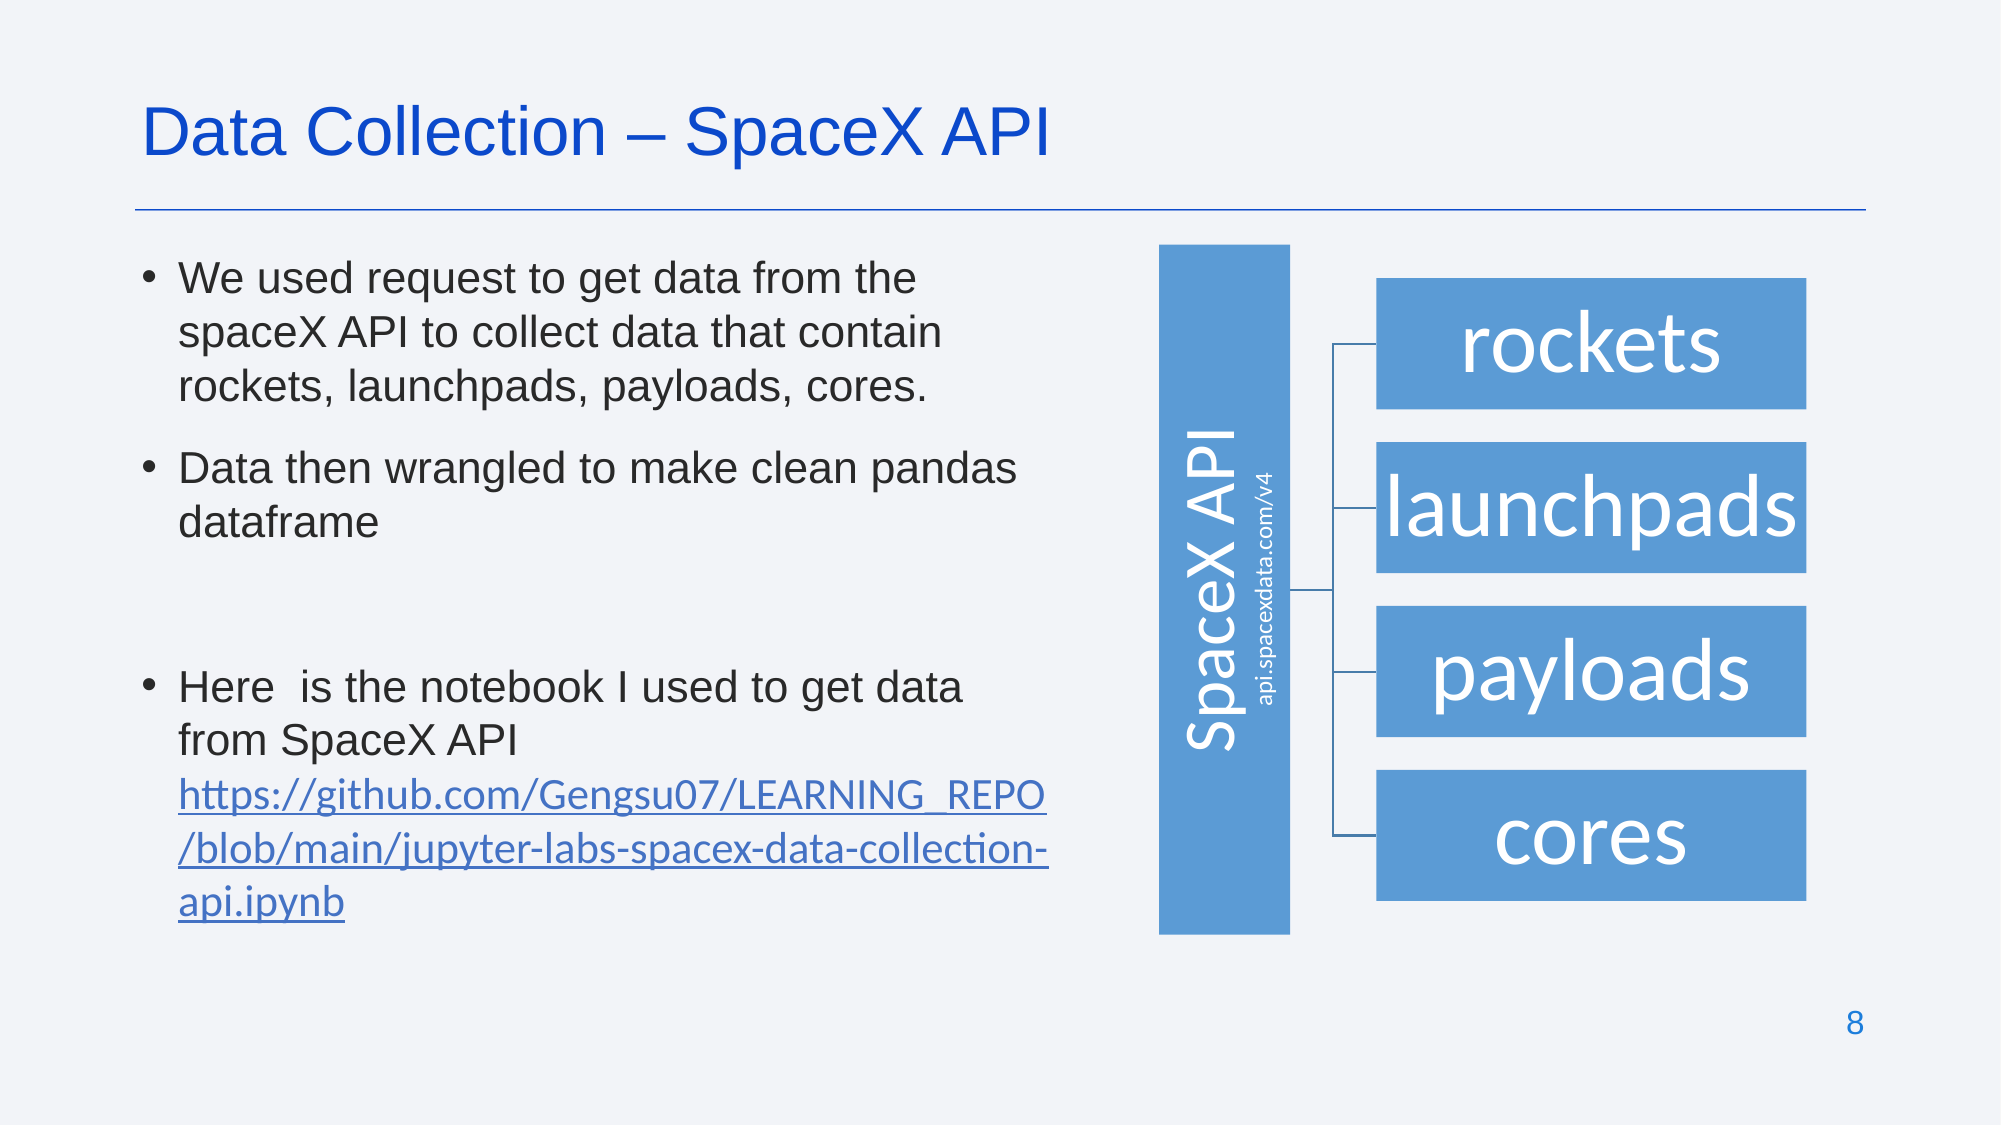

Data Collection – SpaceX API
We used request to get data from the spaceX API to collect data that contain rockets, launchpads, payloads, cores.
Data then wrangled to make clean pandas dataframe

Here  is the notebook I used to get data from SpaceX API https://github.com/Gengsu07/LEARNING_REPO/blob/main/jupyter-labs-spacex-data-collection-api.ipynb

SpaceX API
api.spacexdata.com/v4
rockets
launchpads
payloads
cores
8